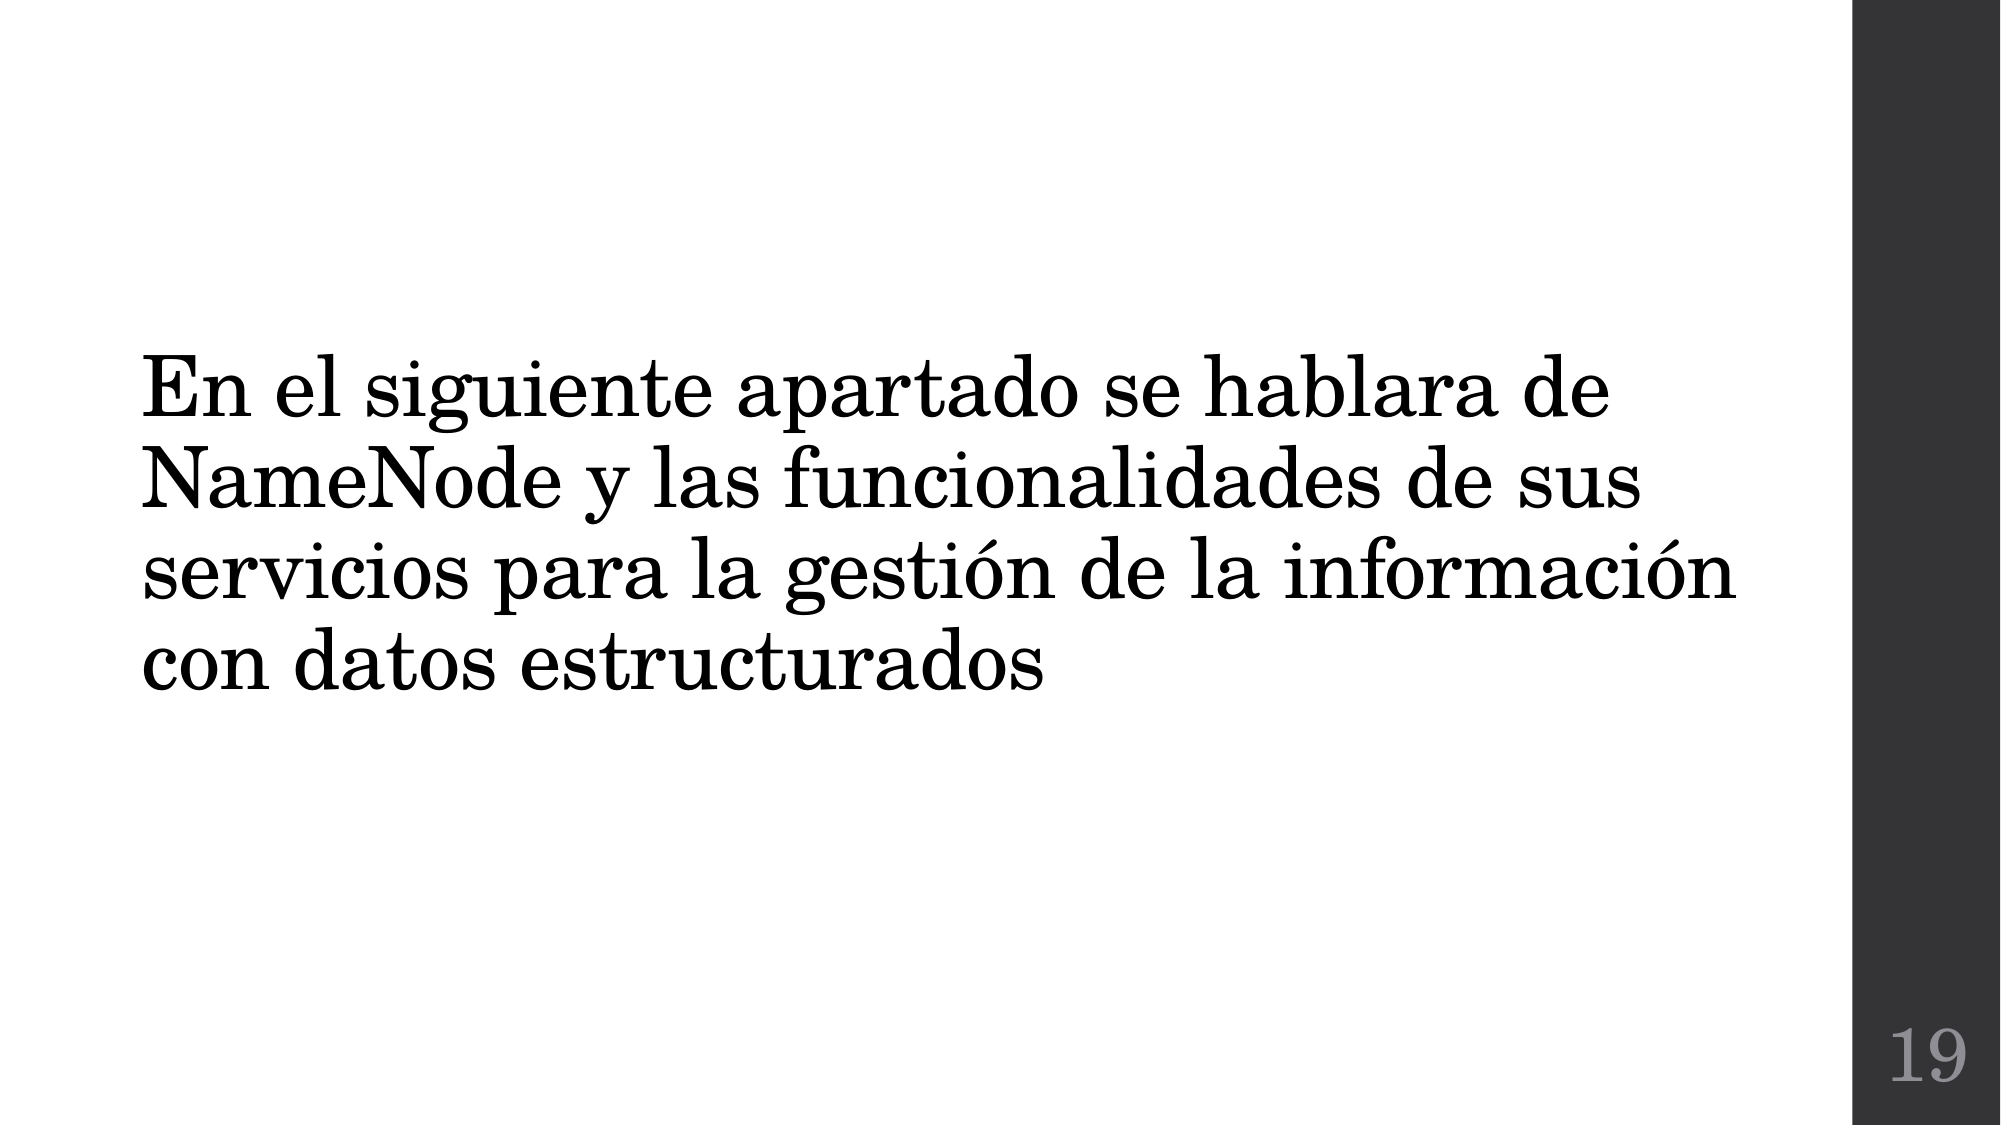

# En el siguiente apartado se hablara de NameNode y las funcionalidades de sus servicios para la gestión de la información con datos estructurados
19